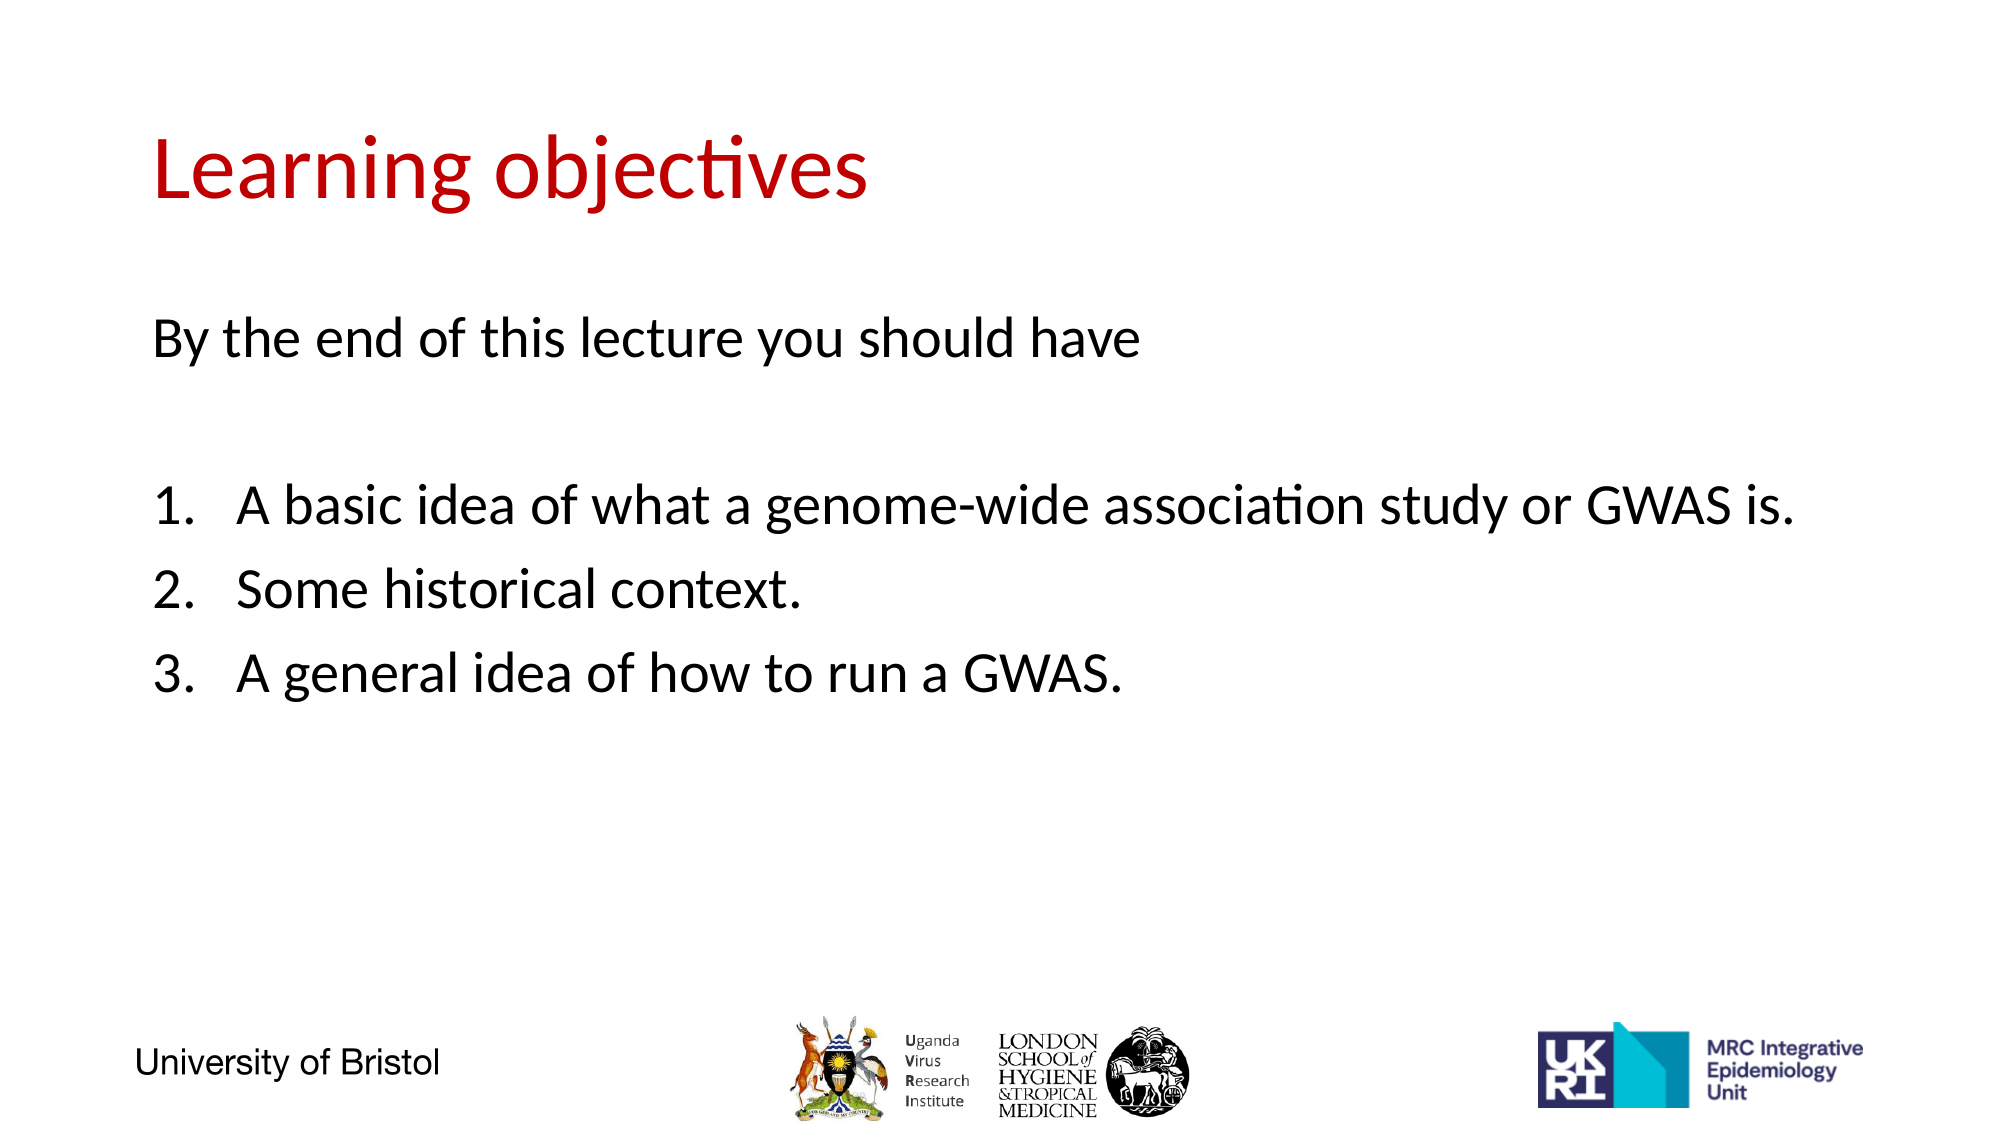

# Learning objectives
By the end of this lecture you should have

A basic idea of what a genome-wide association study or GWAS is.
Some historical context.
A general idea of how to run a GWAS.